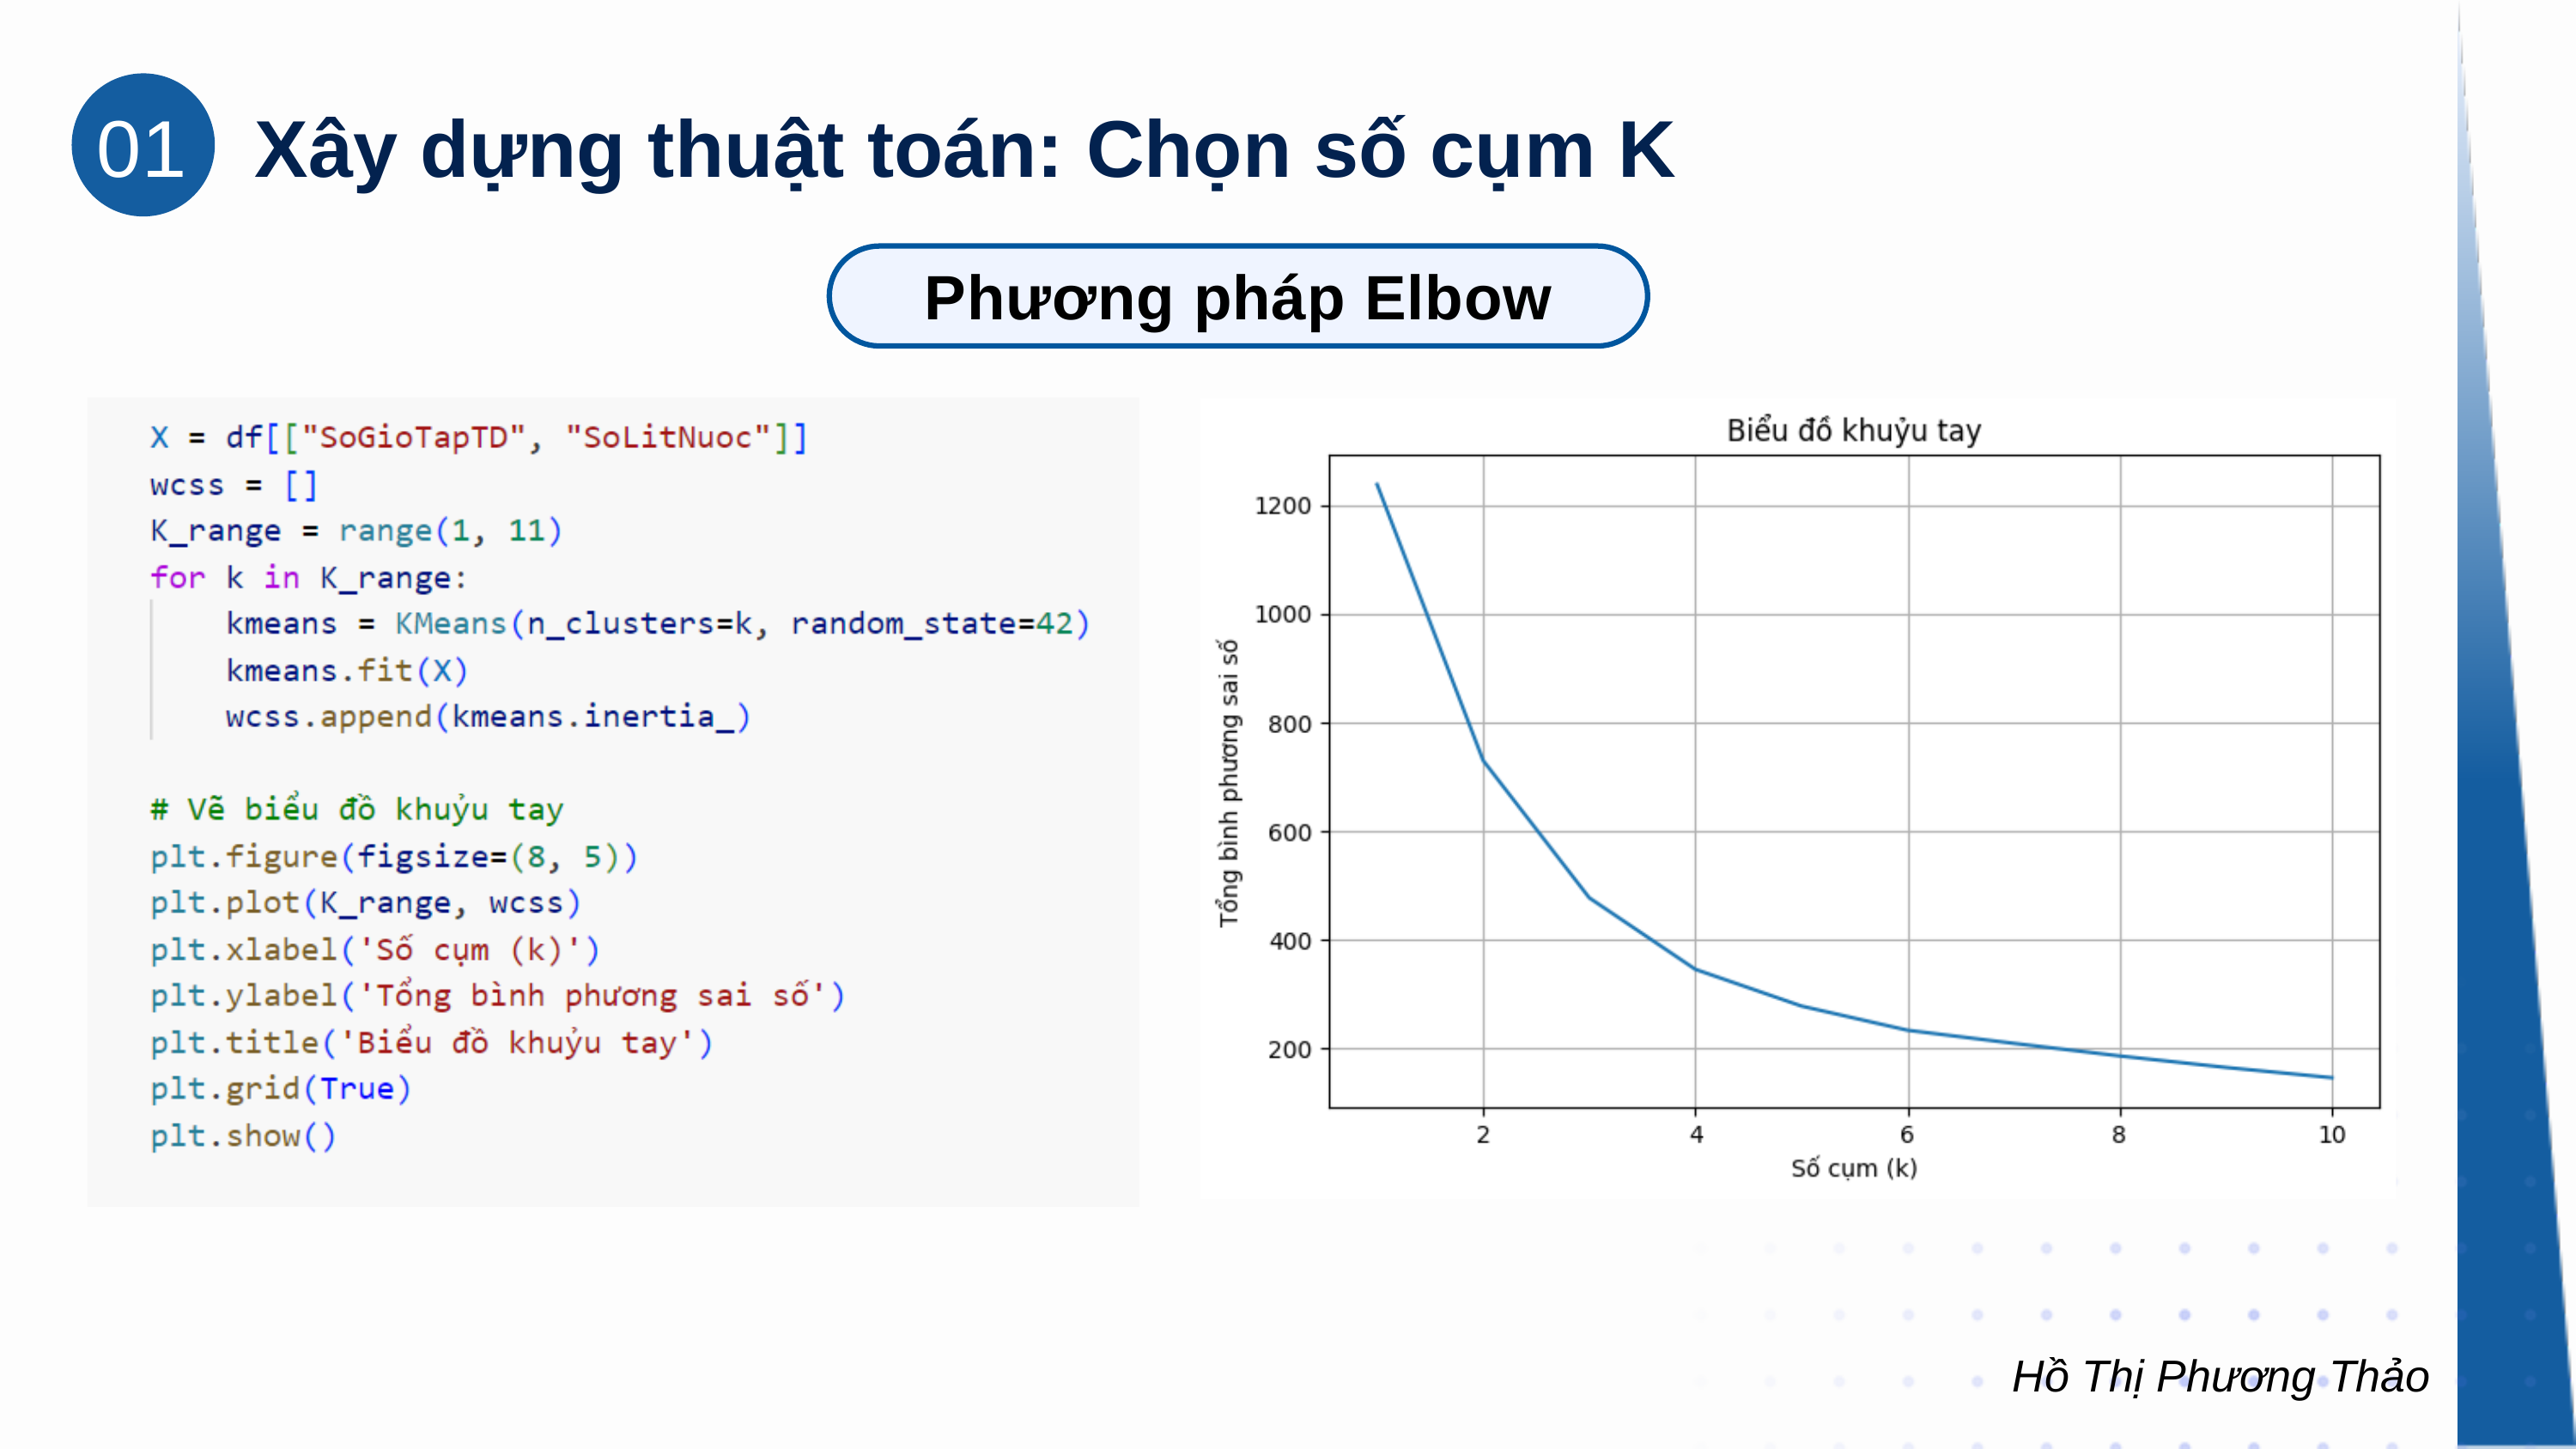

01
Xây dựng thuật toán: Chọn số cụm K

Phương pháp Elbow

Hồ Thị Phương Thảo